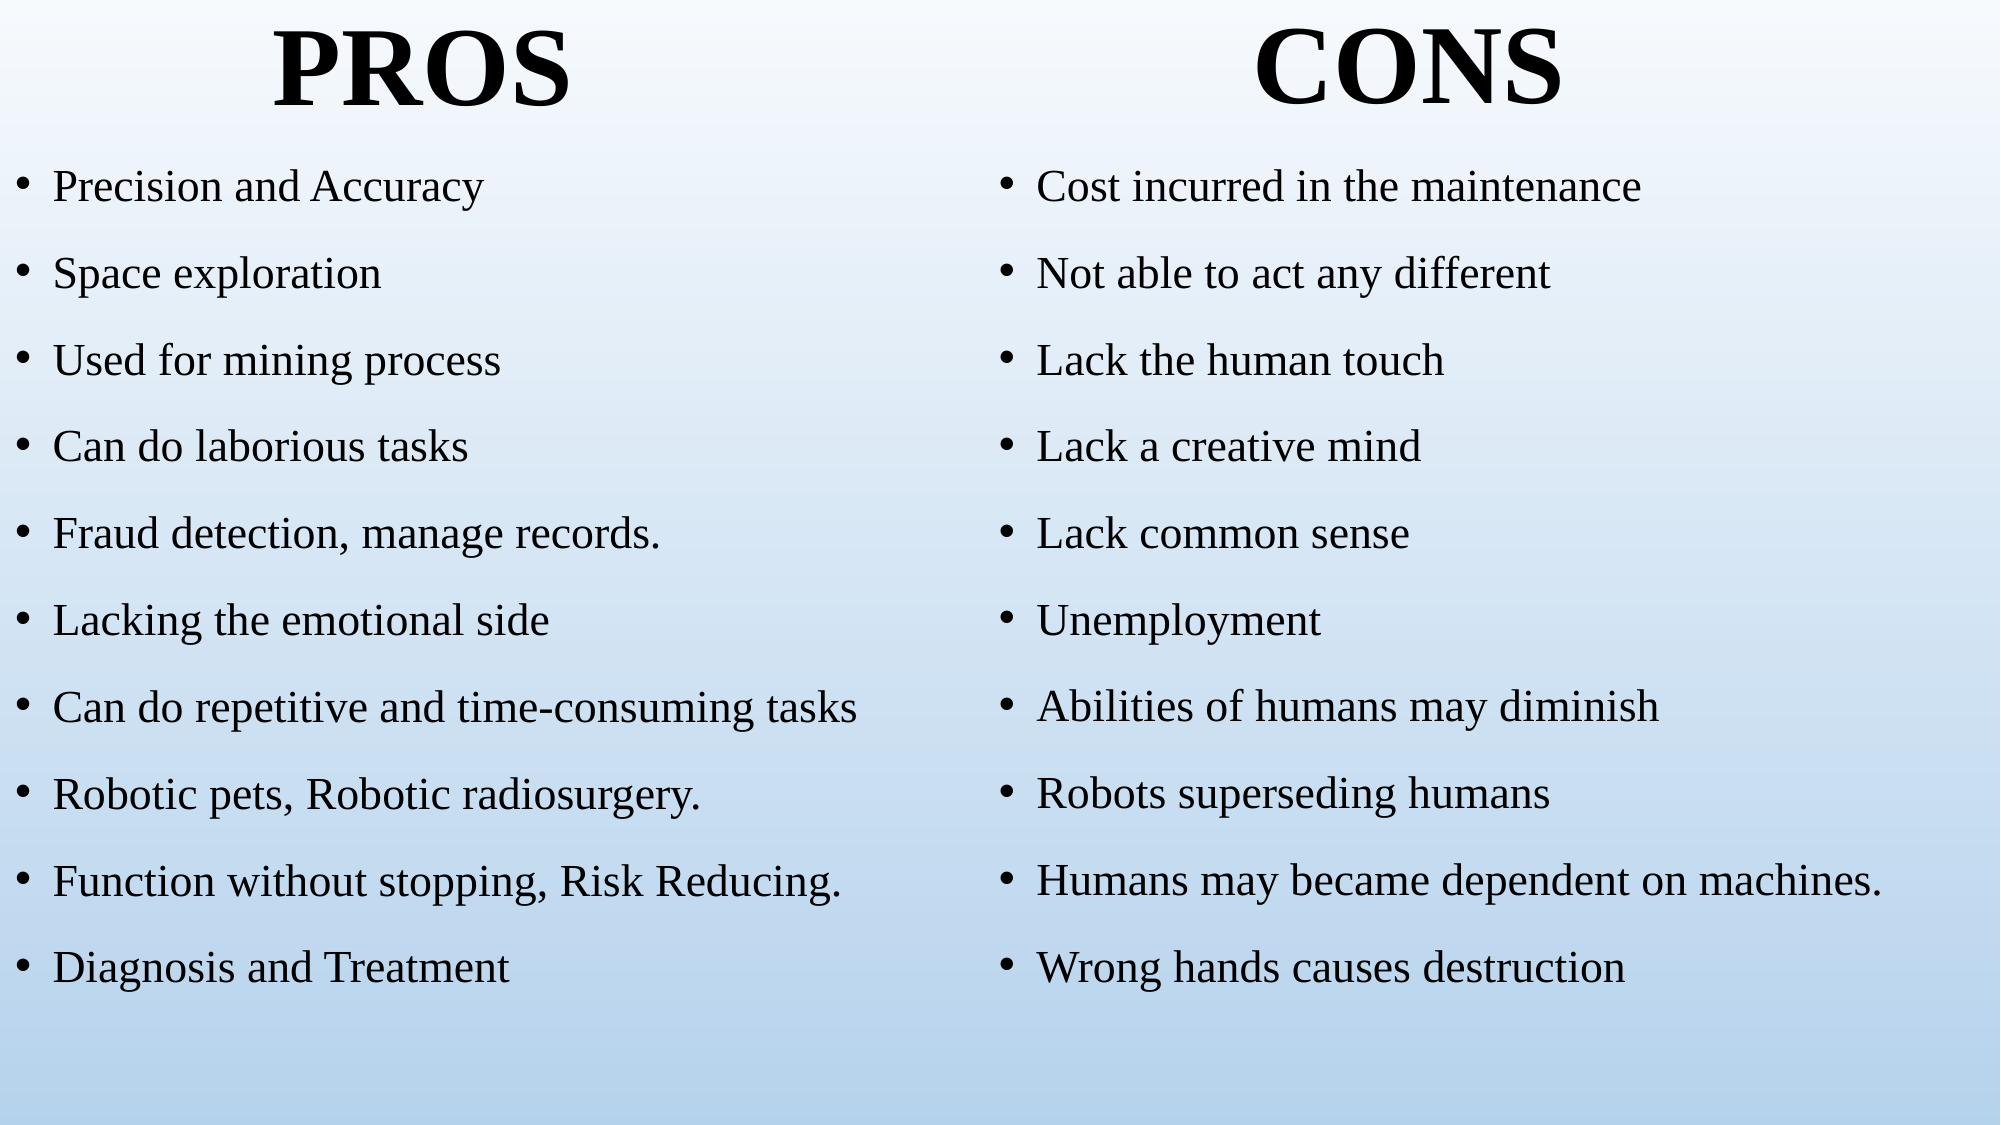

CONS
PROS
Precision and Accuracy
Space exploration
Used for mining process
Can do laborious tasks
Fraud detection, manage records.
Lacking the emotional side
Can do repetitive and time-consuming tasks
Robotic pets, Robotic radiosurgery.
Function without stopping, Risk Reducing.
Diagnosis and Treatment

Cost incurred in the maintenance
Not able to act any different
Lack the human touch
Lack a creative mind
Lack common sense
Unemployment
Abilities of humans may diminish
Robots superseding humans
Humans may became dependent on machines.
Wrong hands causes destruction